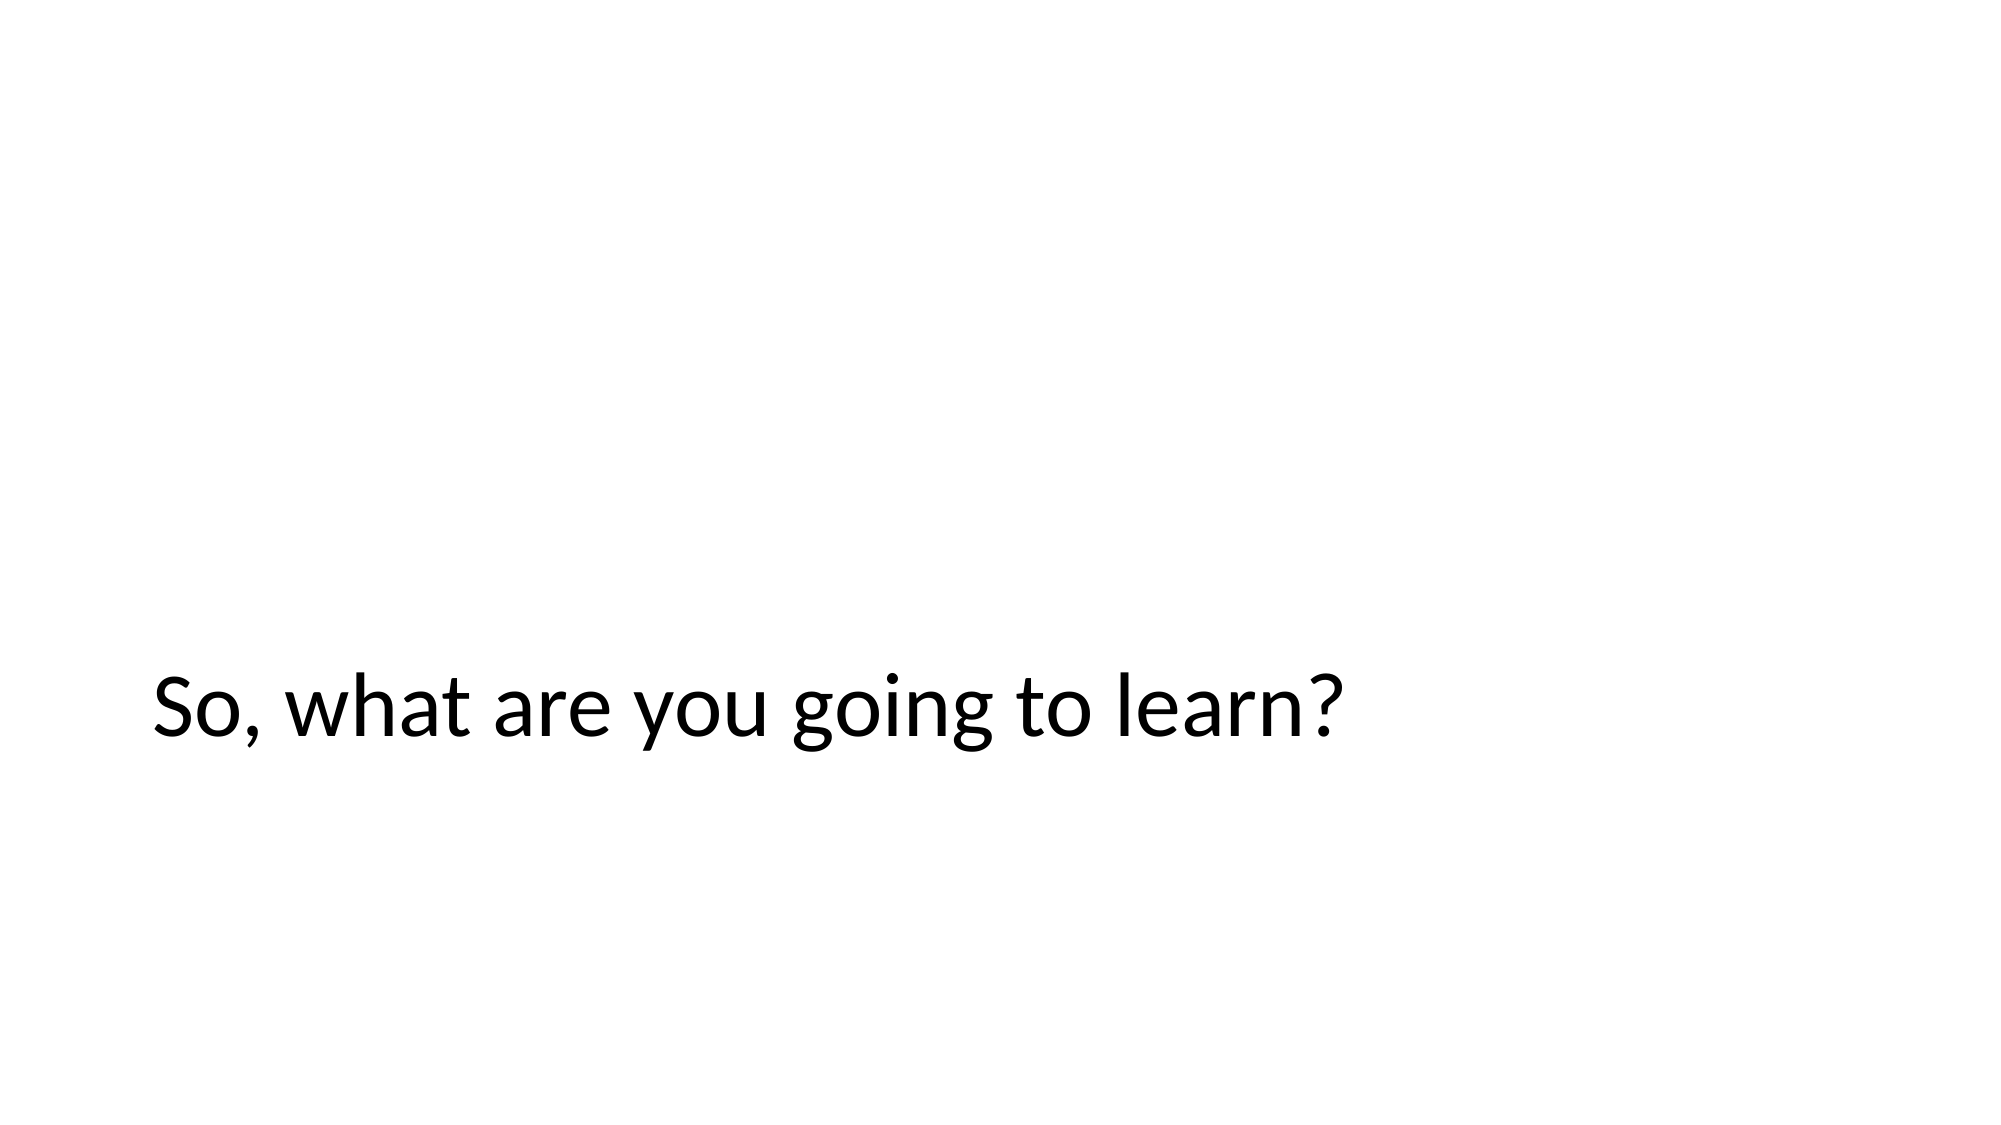

# So, what are you going to learn?